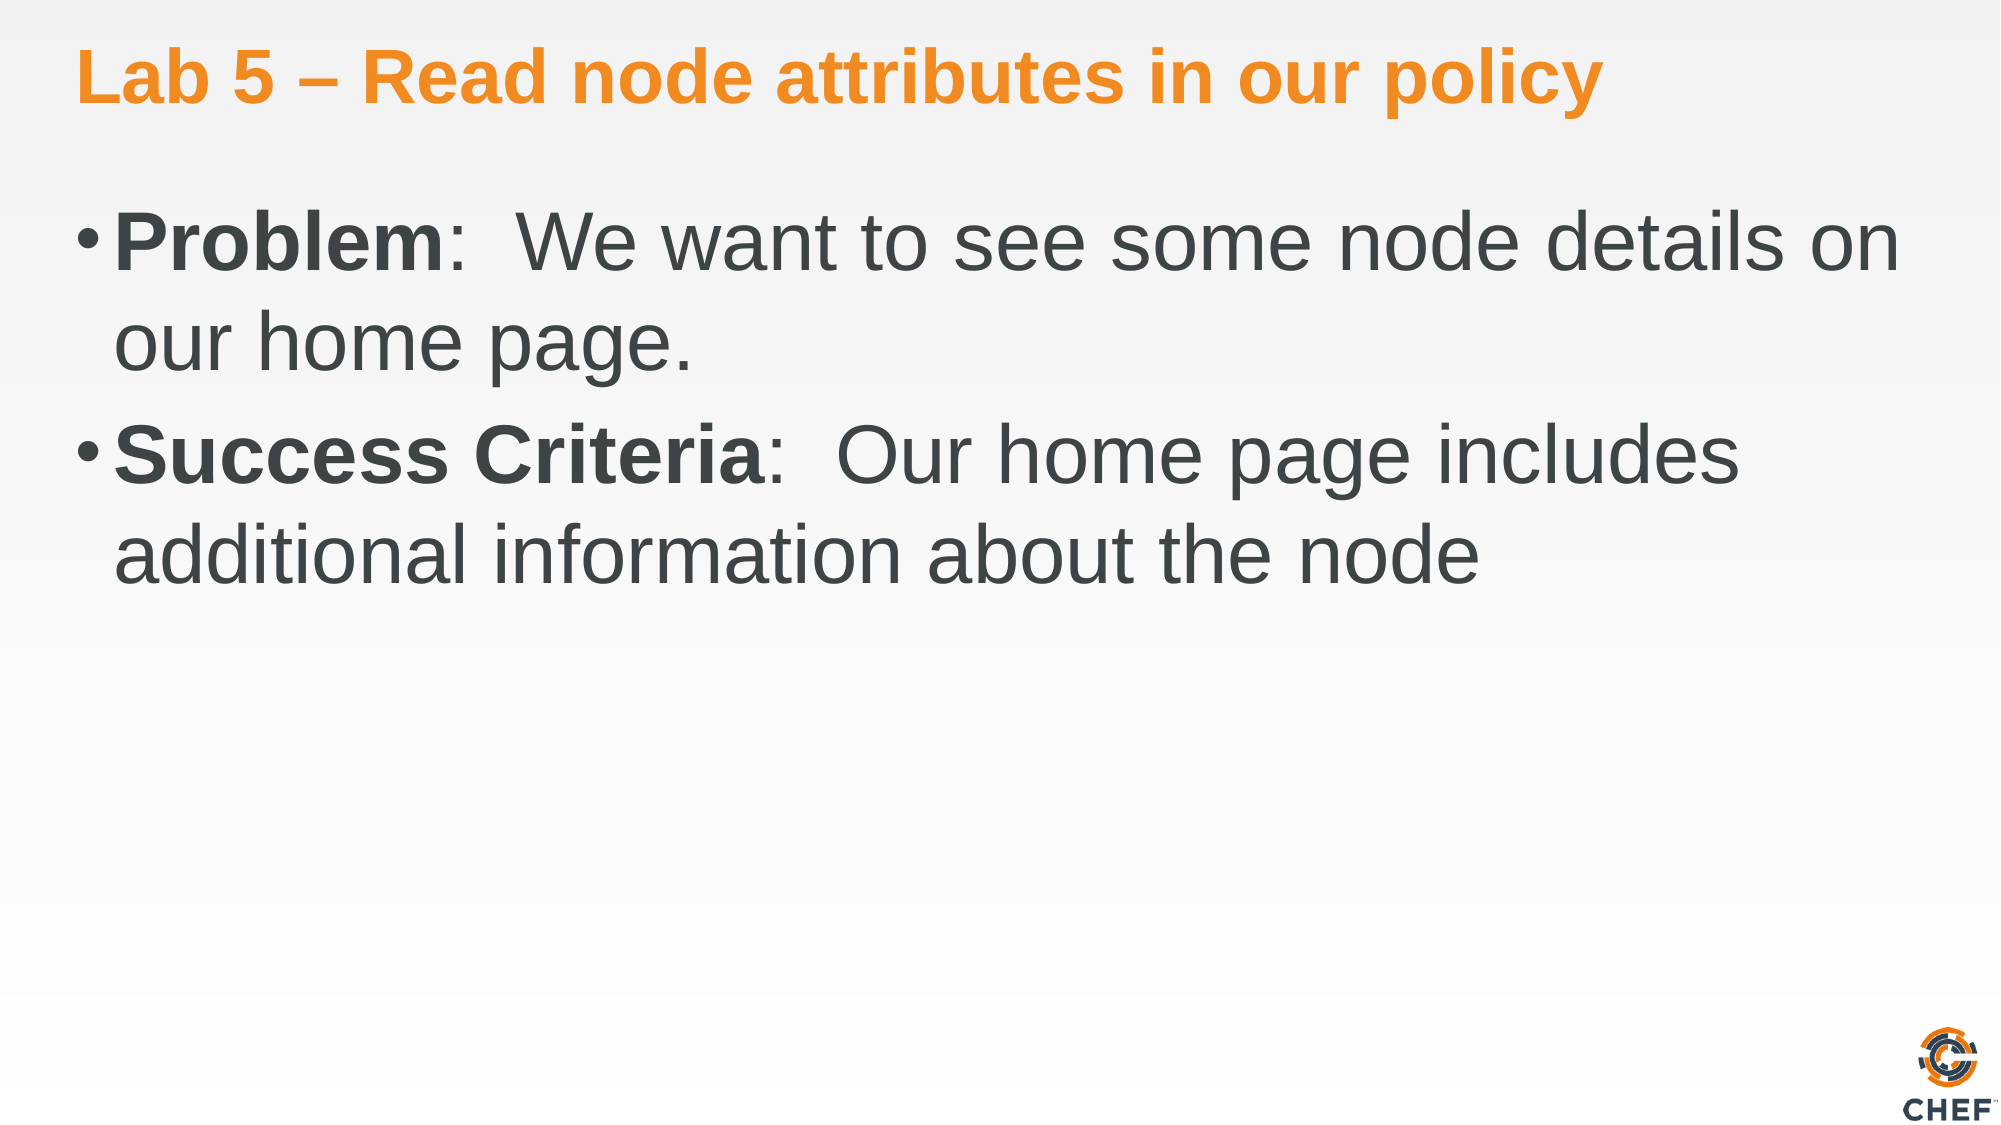

# Lab 5 – Read node attributes in our policy
Problem:  We want to see some node details on our home page.
Success Criteria:  Our home page includes additional information about the node